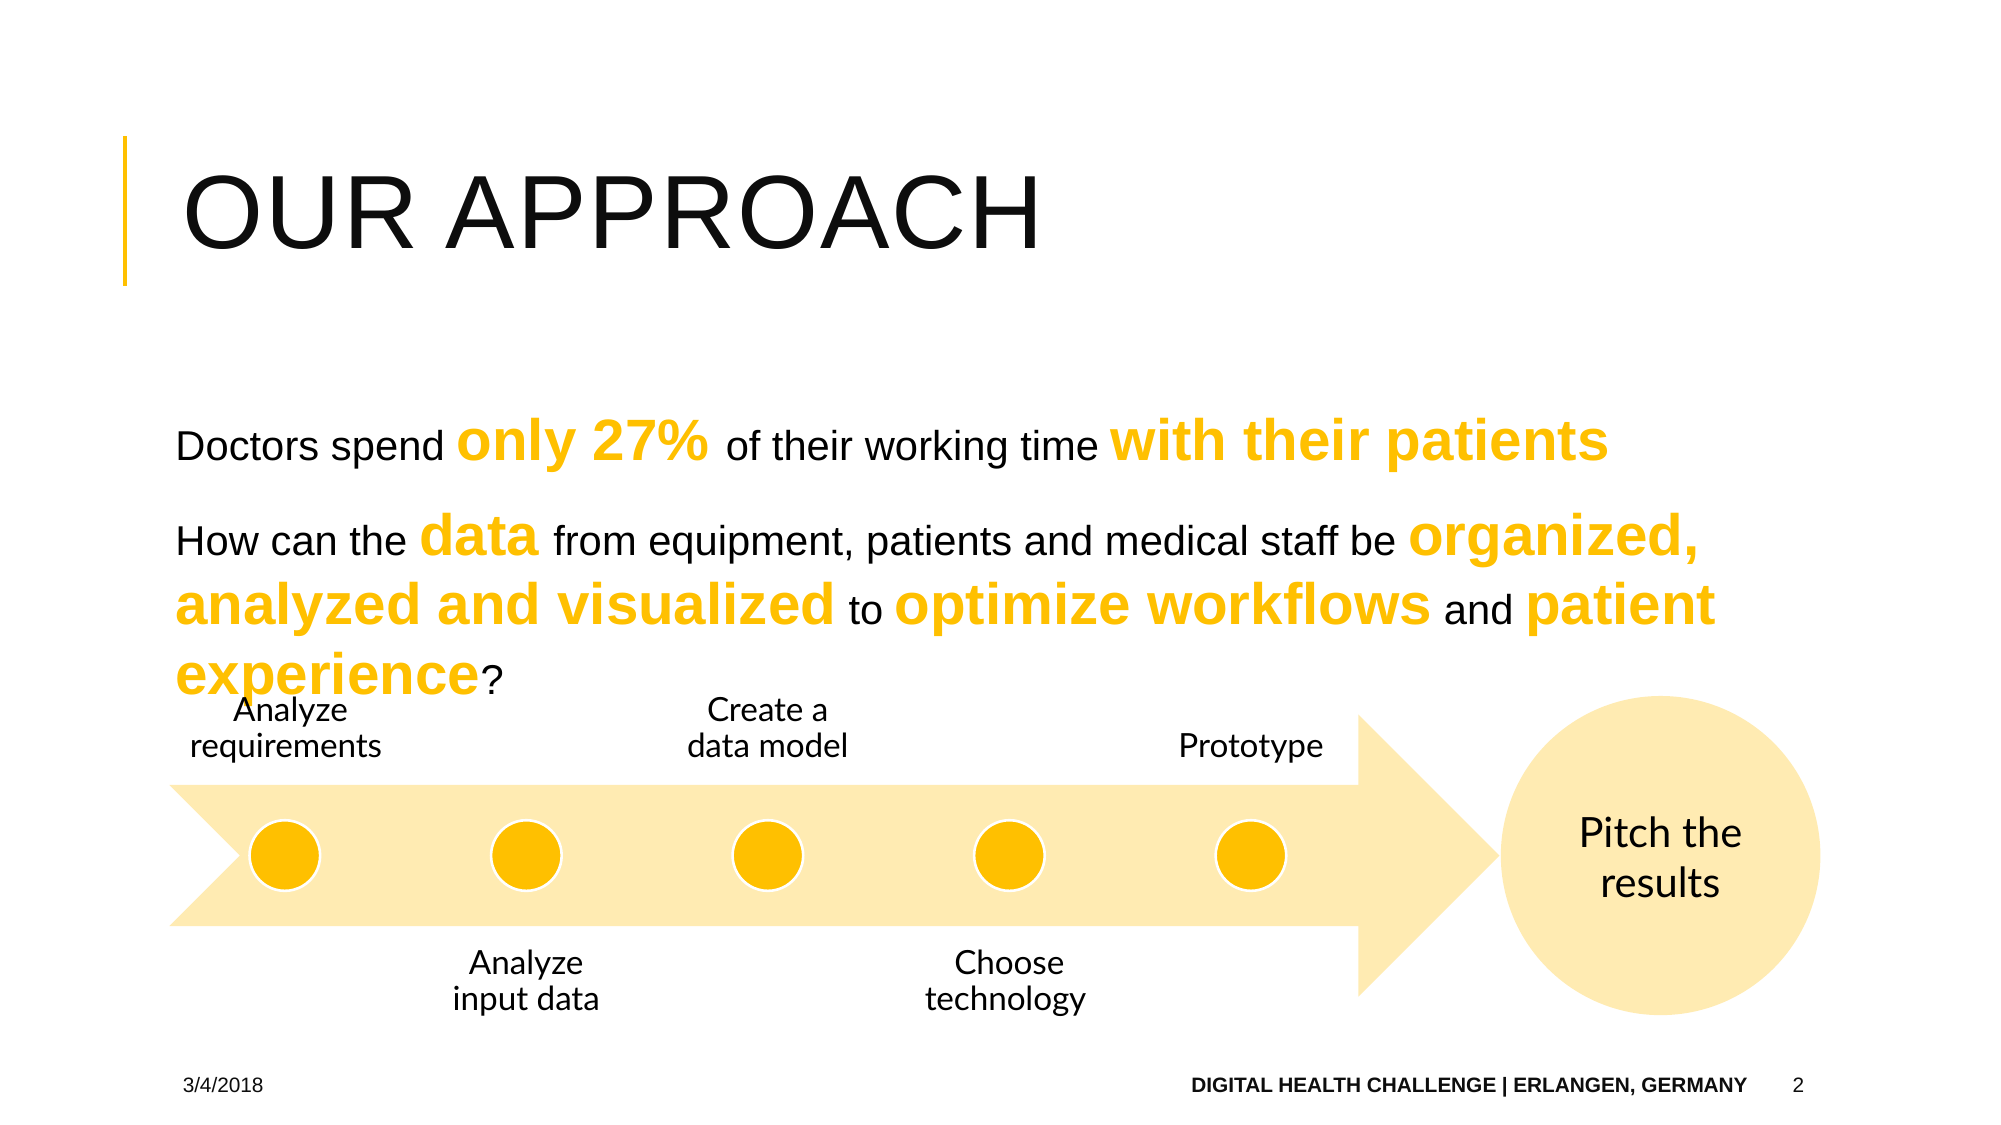

# Our Approach
Doctors spend only 27% of their working time with their patients
How can the data from equipment, patients and medical staff be organized, analyzed and visualized to optimize workflows and patient experience?
Analyze requirements
Create a data model
Prototype

Analyze input data
Choose technology
Pitch the results
3/4/2018
DIGITAL HEALTH CHALLENGE | Erlangen, Germany
2